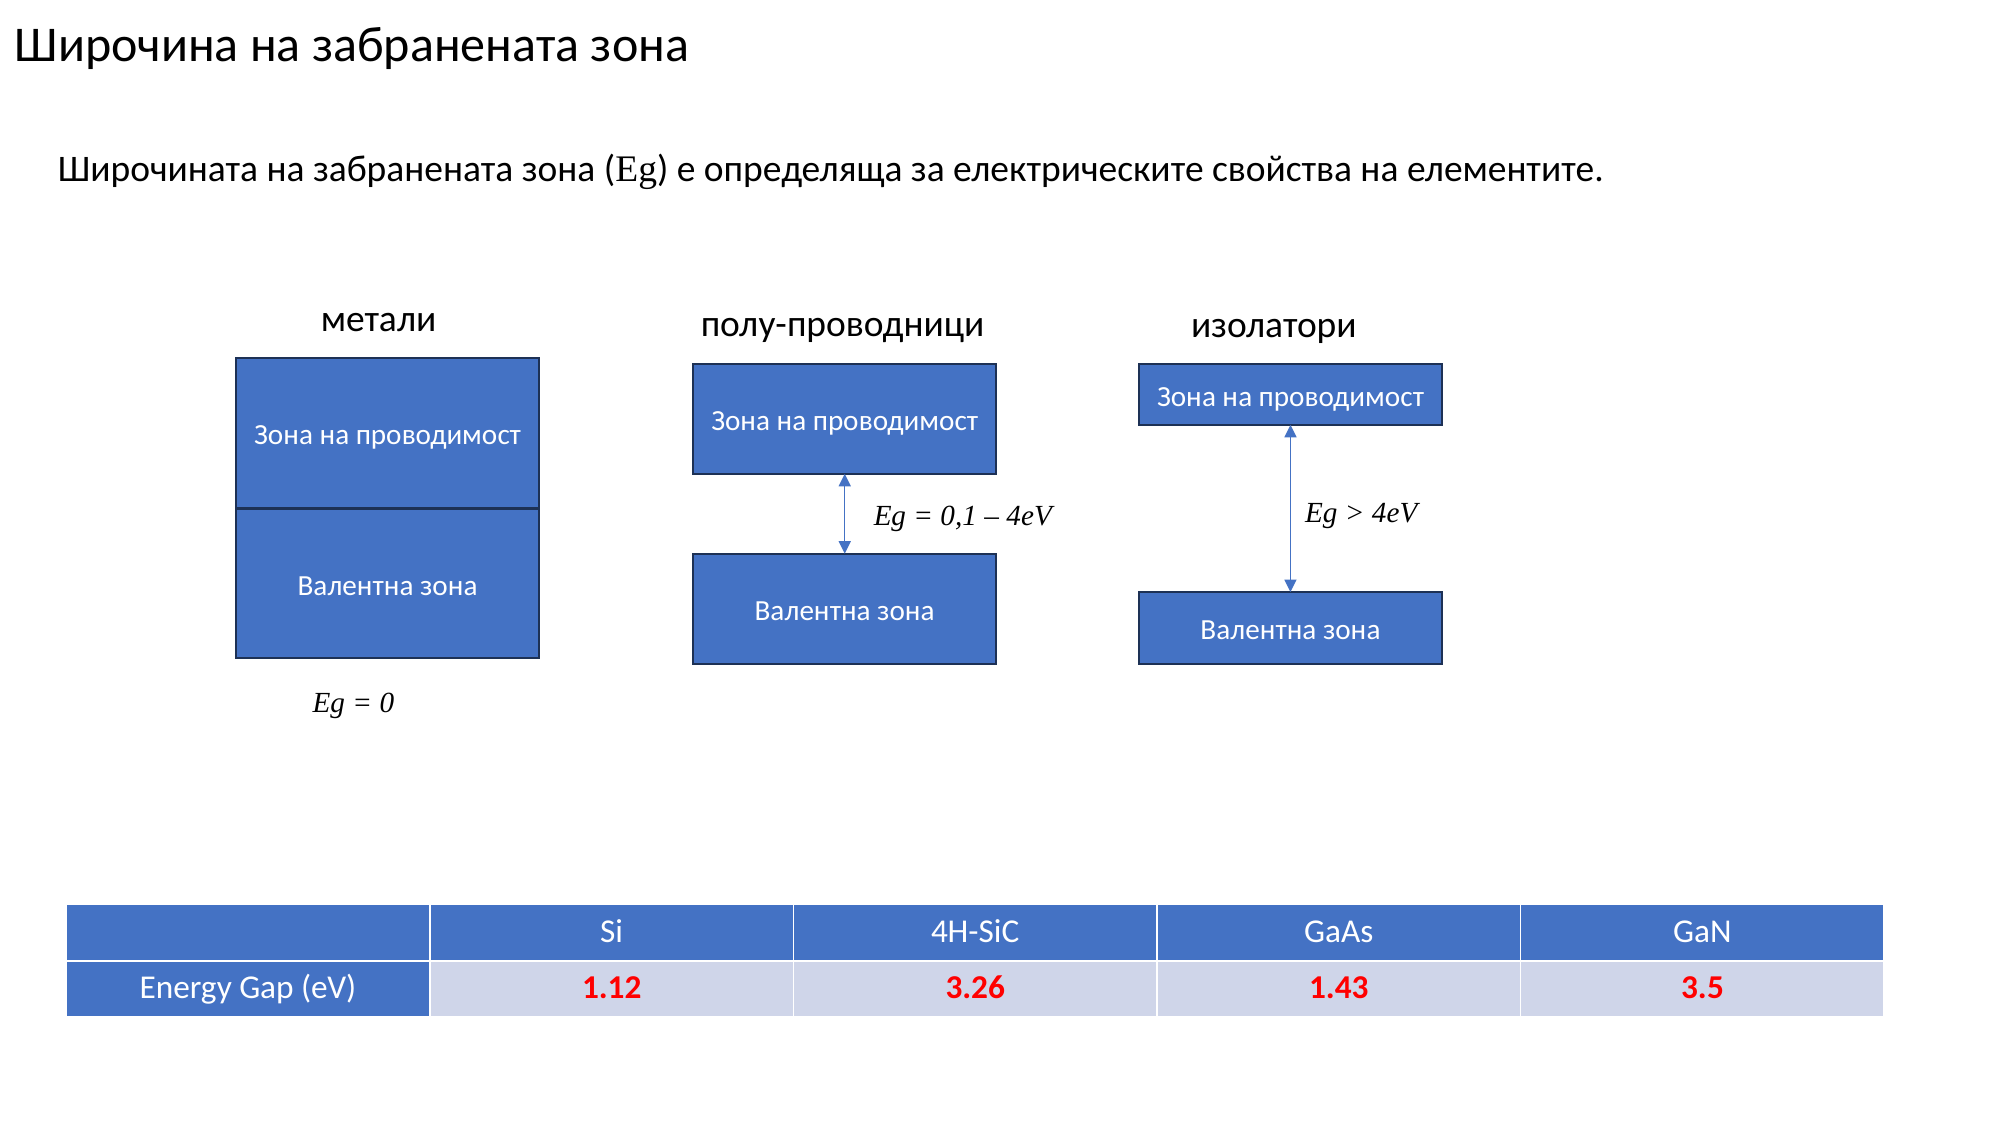

Широчина на забранената зона

Широчината на забранената зона (Eg) е определяща за електрическите свойства на елементите.
метали
полу-проводници
изолатори
Зона на проводимост
Зона на проводимост
Зона на проводимост
Eg > 4eV
Eg = 0,1 – 4eV
Валентна зона
Валентна зона
Валентна зона
Eg = 0
|  | Si | 4H-SiC | GaAs | GaN |
| --- | --- | --- | --- | --- |
| Energy Gap (eV) | 1.12 | 3.26 | 1.43 | 3.5 |